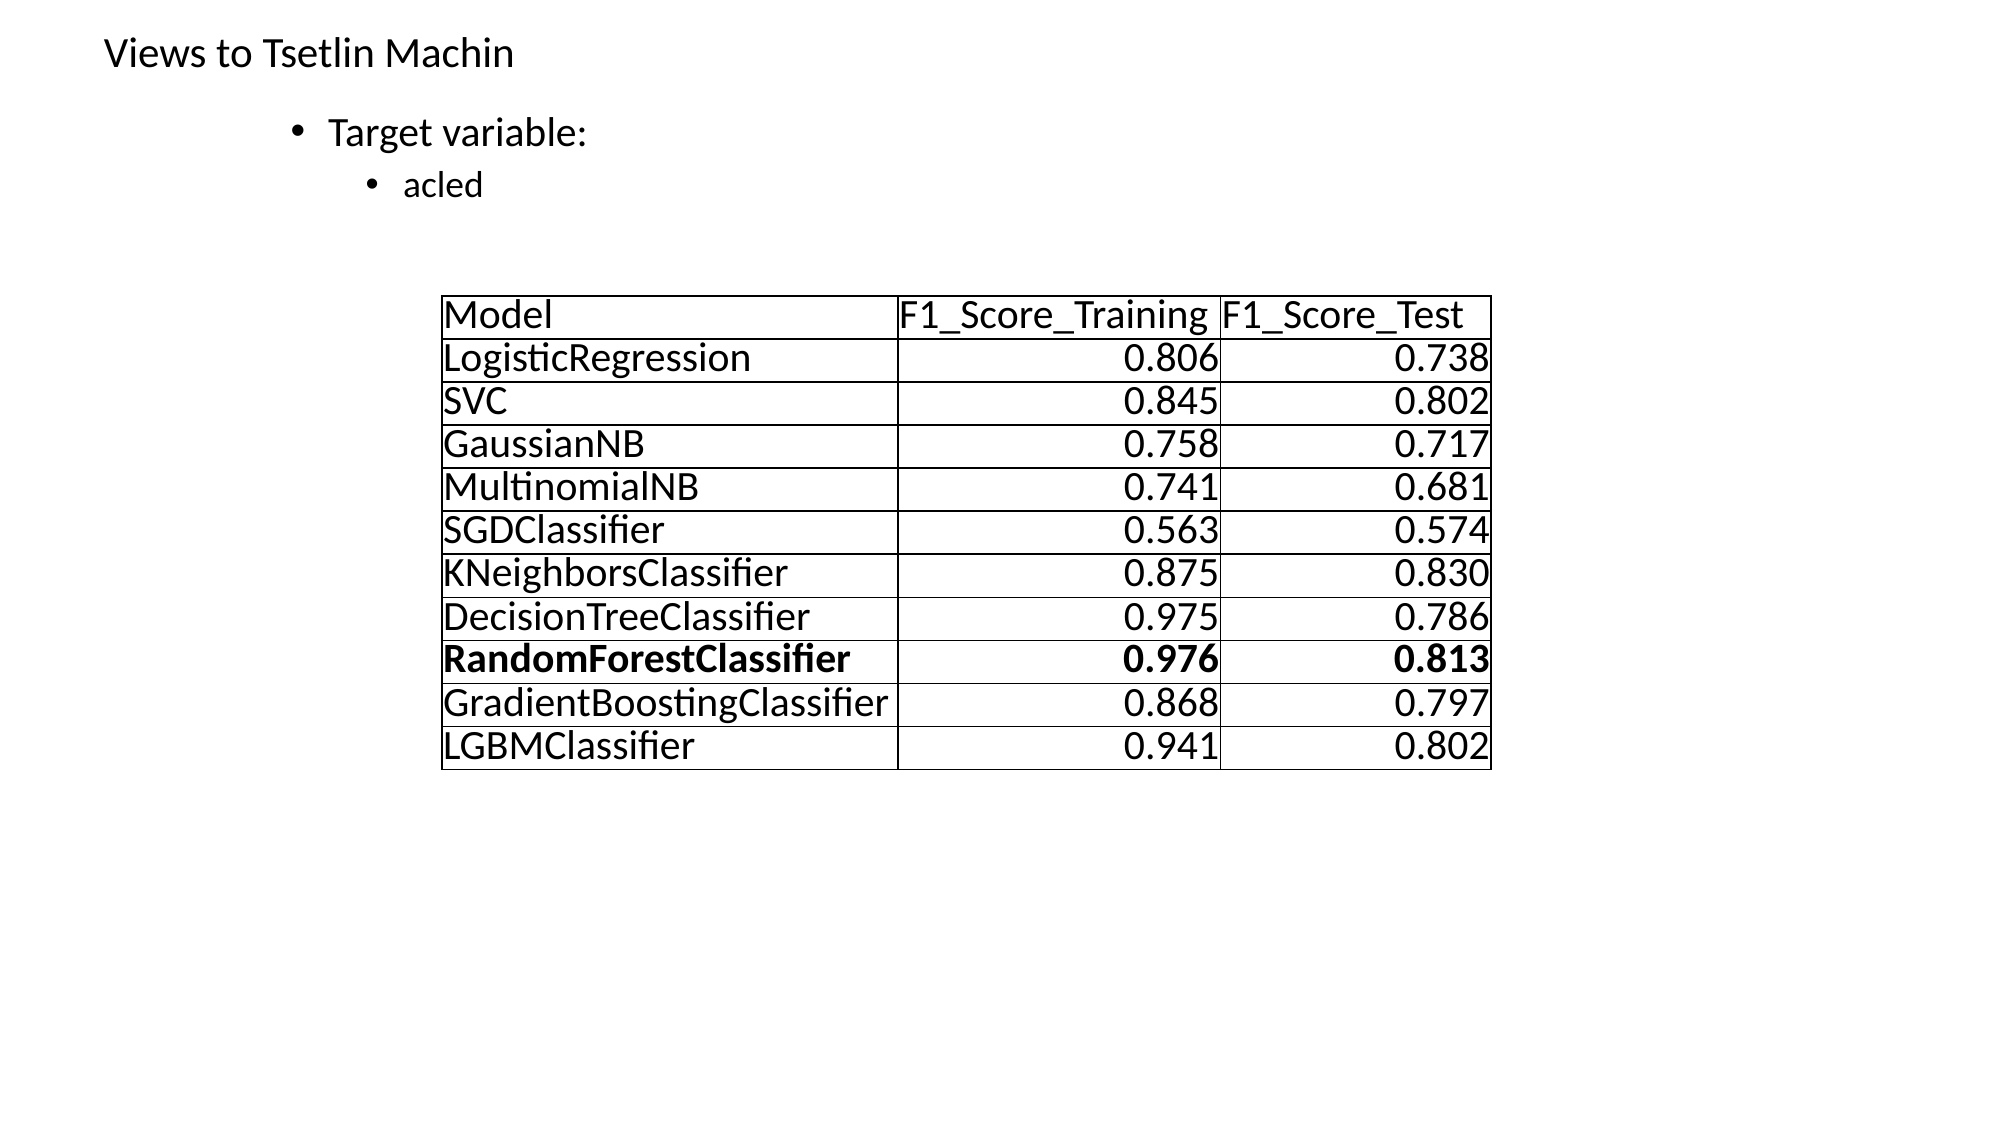

Views to Tsetlin Machin
Target variable:
acled

| Model | F1\_Score\_Training | F1\_Score\_Test |
| --- | --- | --- |
| LogisticRegression | 0.806 | 0.738 |
| SVC | 0.845 | 0.802 |
| GaussianNB | 0.758 | 0.717 |
| MultinomialNB | 0.741 | 0.681 |
| SGDClassifier | 0.563 | 0.574 |
| KNeighborsClassifier | 0.875 | 0.830 |
| DecisionTreeClassifier | 0.975 | 0.786 |
| RandomForestClassifier | 0.976 | 0.813 |
| GradientBoostingClassifier | 0.868 | 0.797 |
| LGBMClassifier | 0.941 | 0.802 |